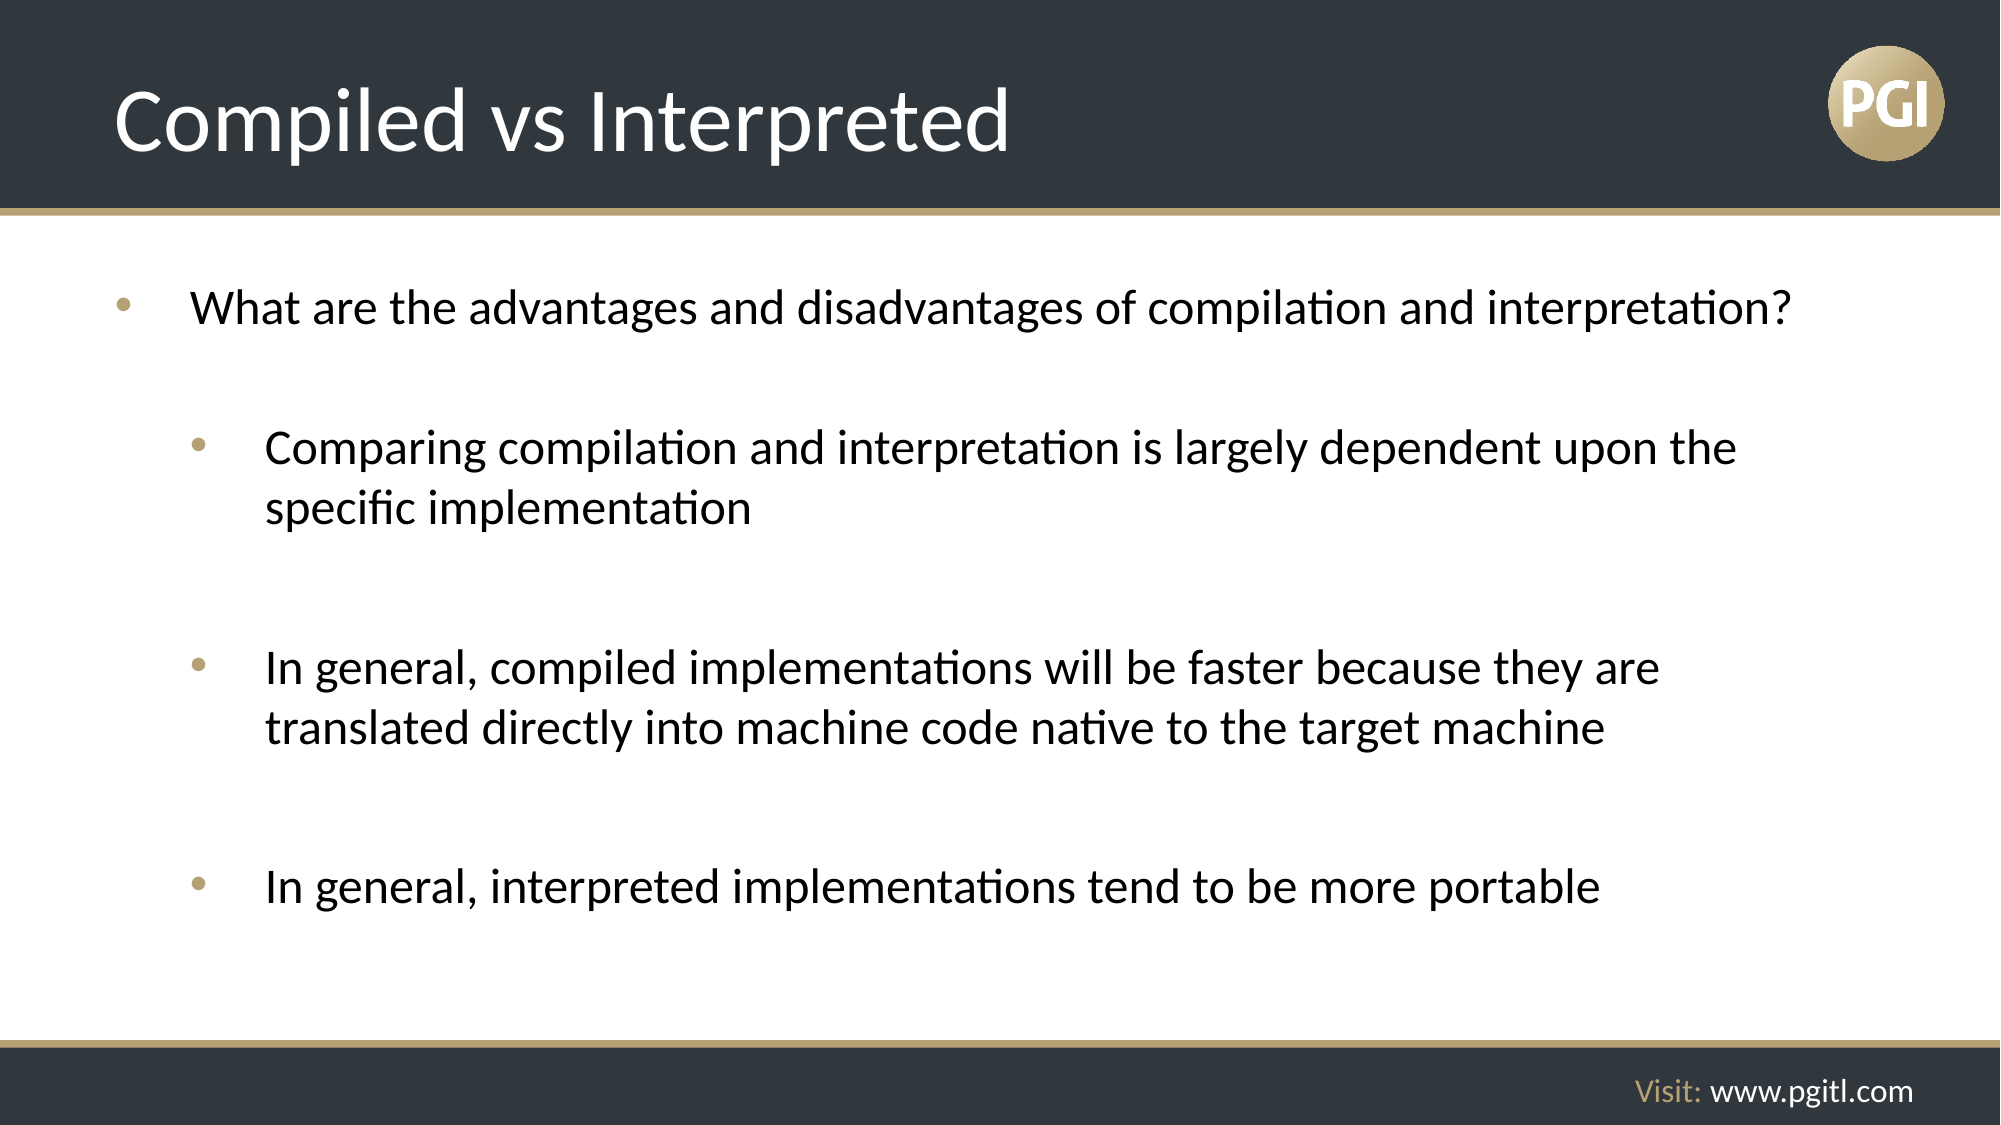

# Compiled vs Interpreted
What are the advantages and disadvantages of compilation and interpretation?

Comparing compilation and interpretation is largely dependent upon the specific implementation

In general, compiled implementations will be faster because they are translated directly into machine code native to the target machine

In general, interpreted implementations tend to be more portable